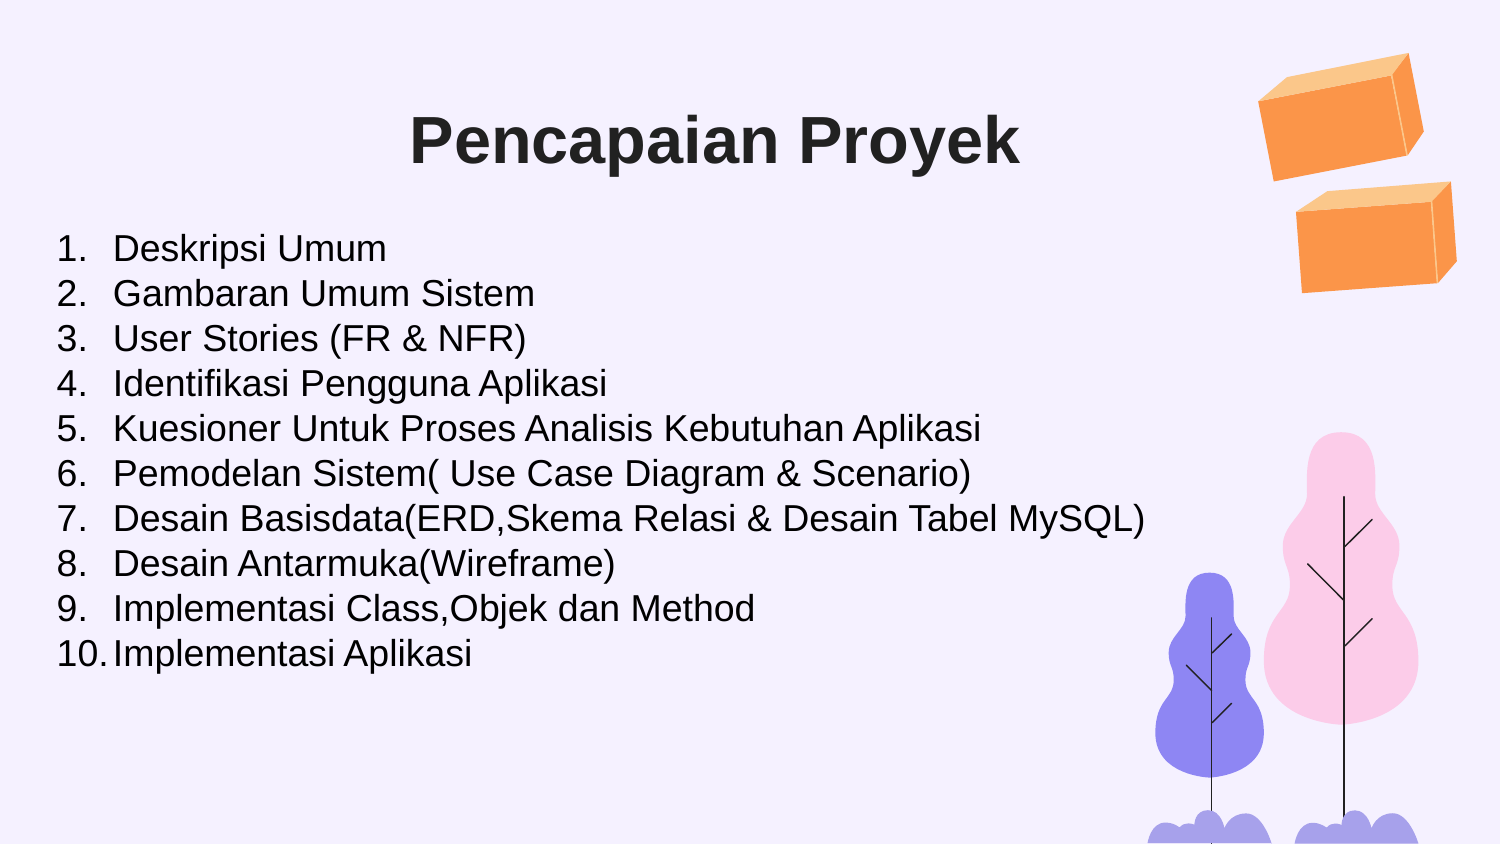

Pencapaian Proyek

Deskripsi Umum
Gambaran Umum Sistem
User Stories (FR & NFR)
Identifikasi Pengguna Aplikasi
Kuesioner Untuk Proses Analisis Kebutuhan Aplikasi
Pemodelan Sistem( Use Case Diagram & Scenario)
Desain Basisdata(ERD,Skema Relasi & Desain Tabel MySQL)
Desain Antarmuka(Wireframe)
Implementasi Class,Objek dan Method
Implementasi Aplikasi